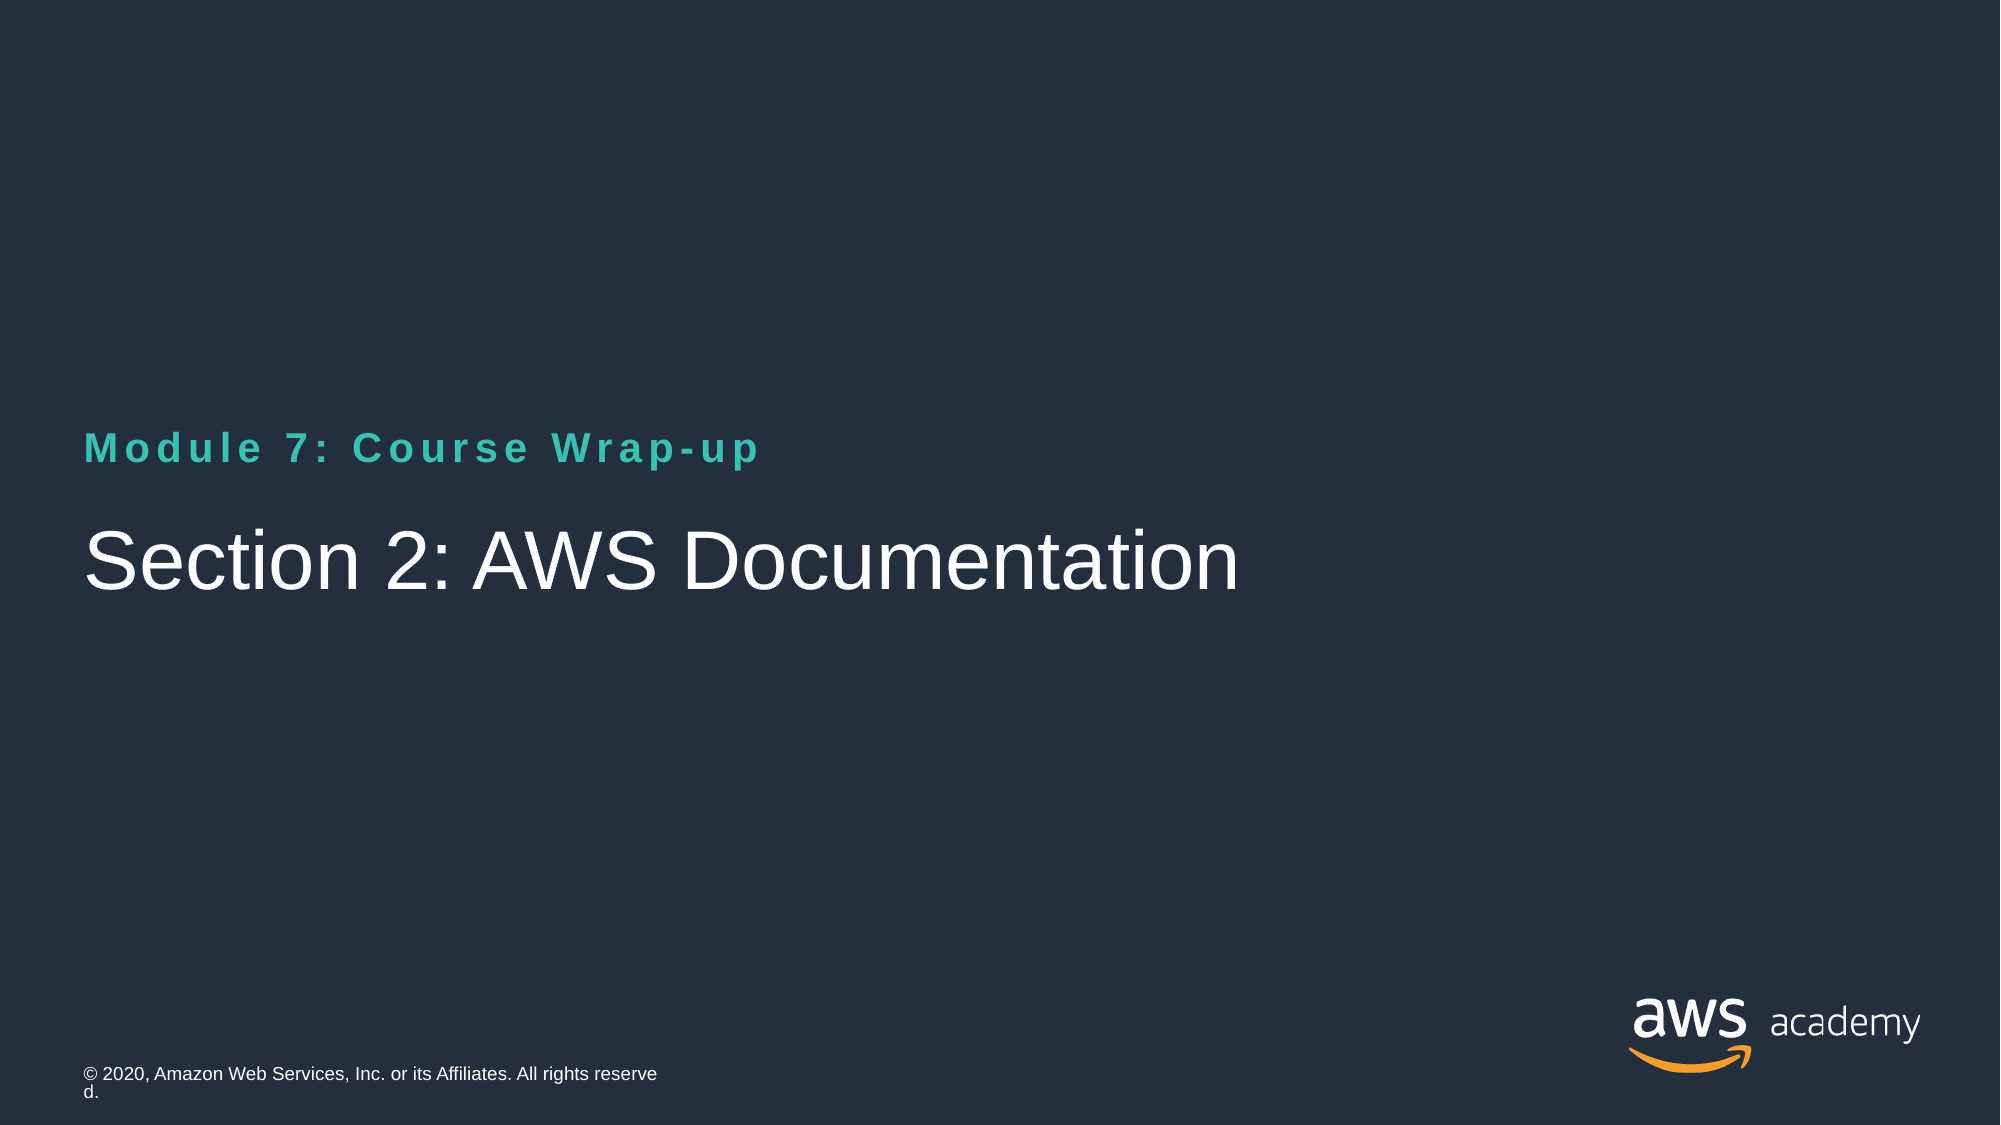

Module 7: Course Wrap-up
# Section 2: AWS Documentation
© 2020, Amazon Web Services, Inc. or its Affiliates. All rights reserved.